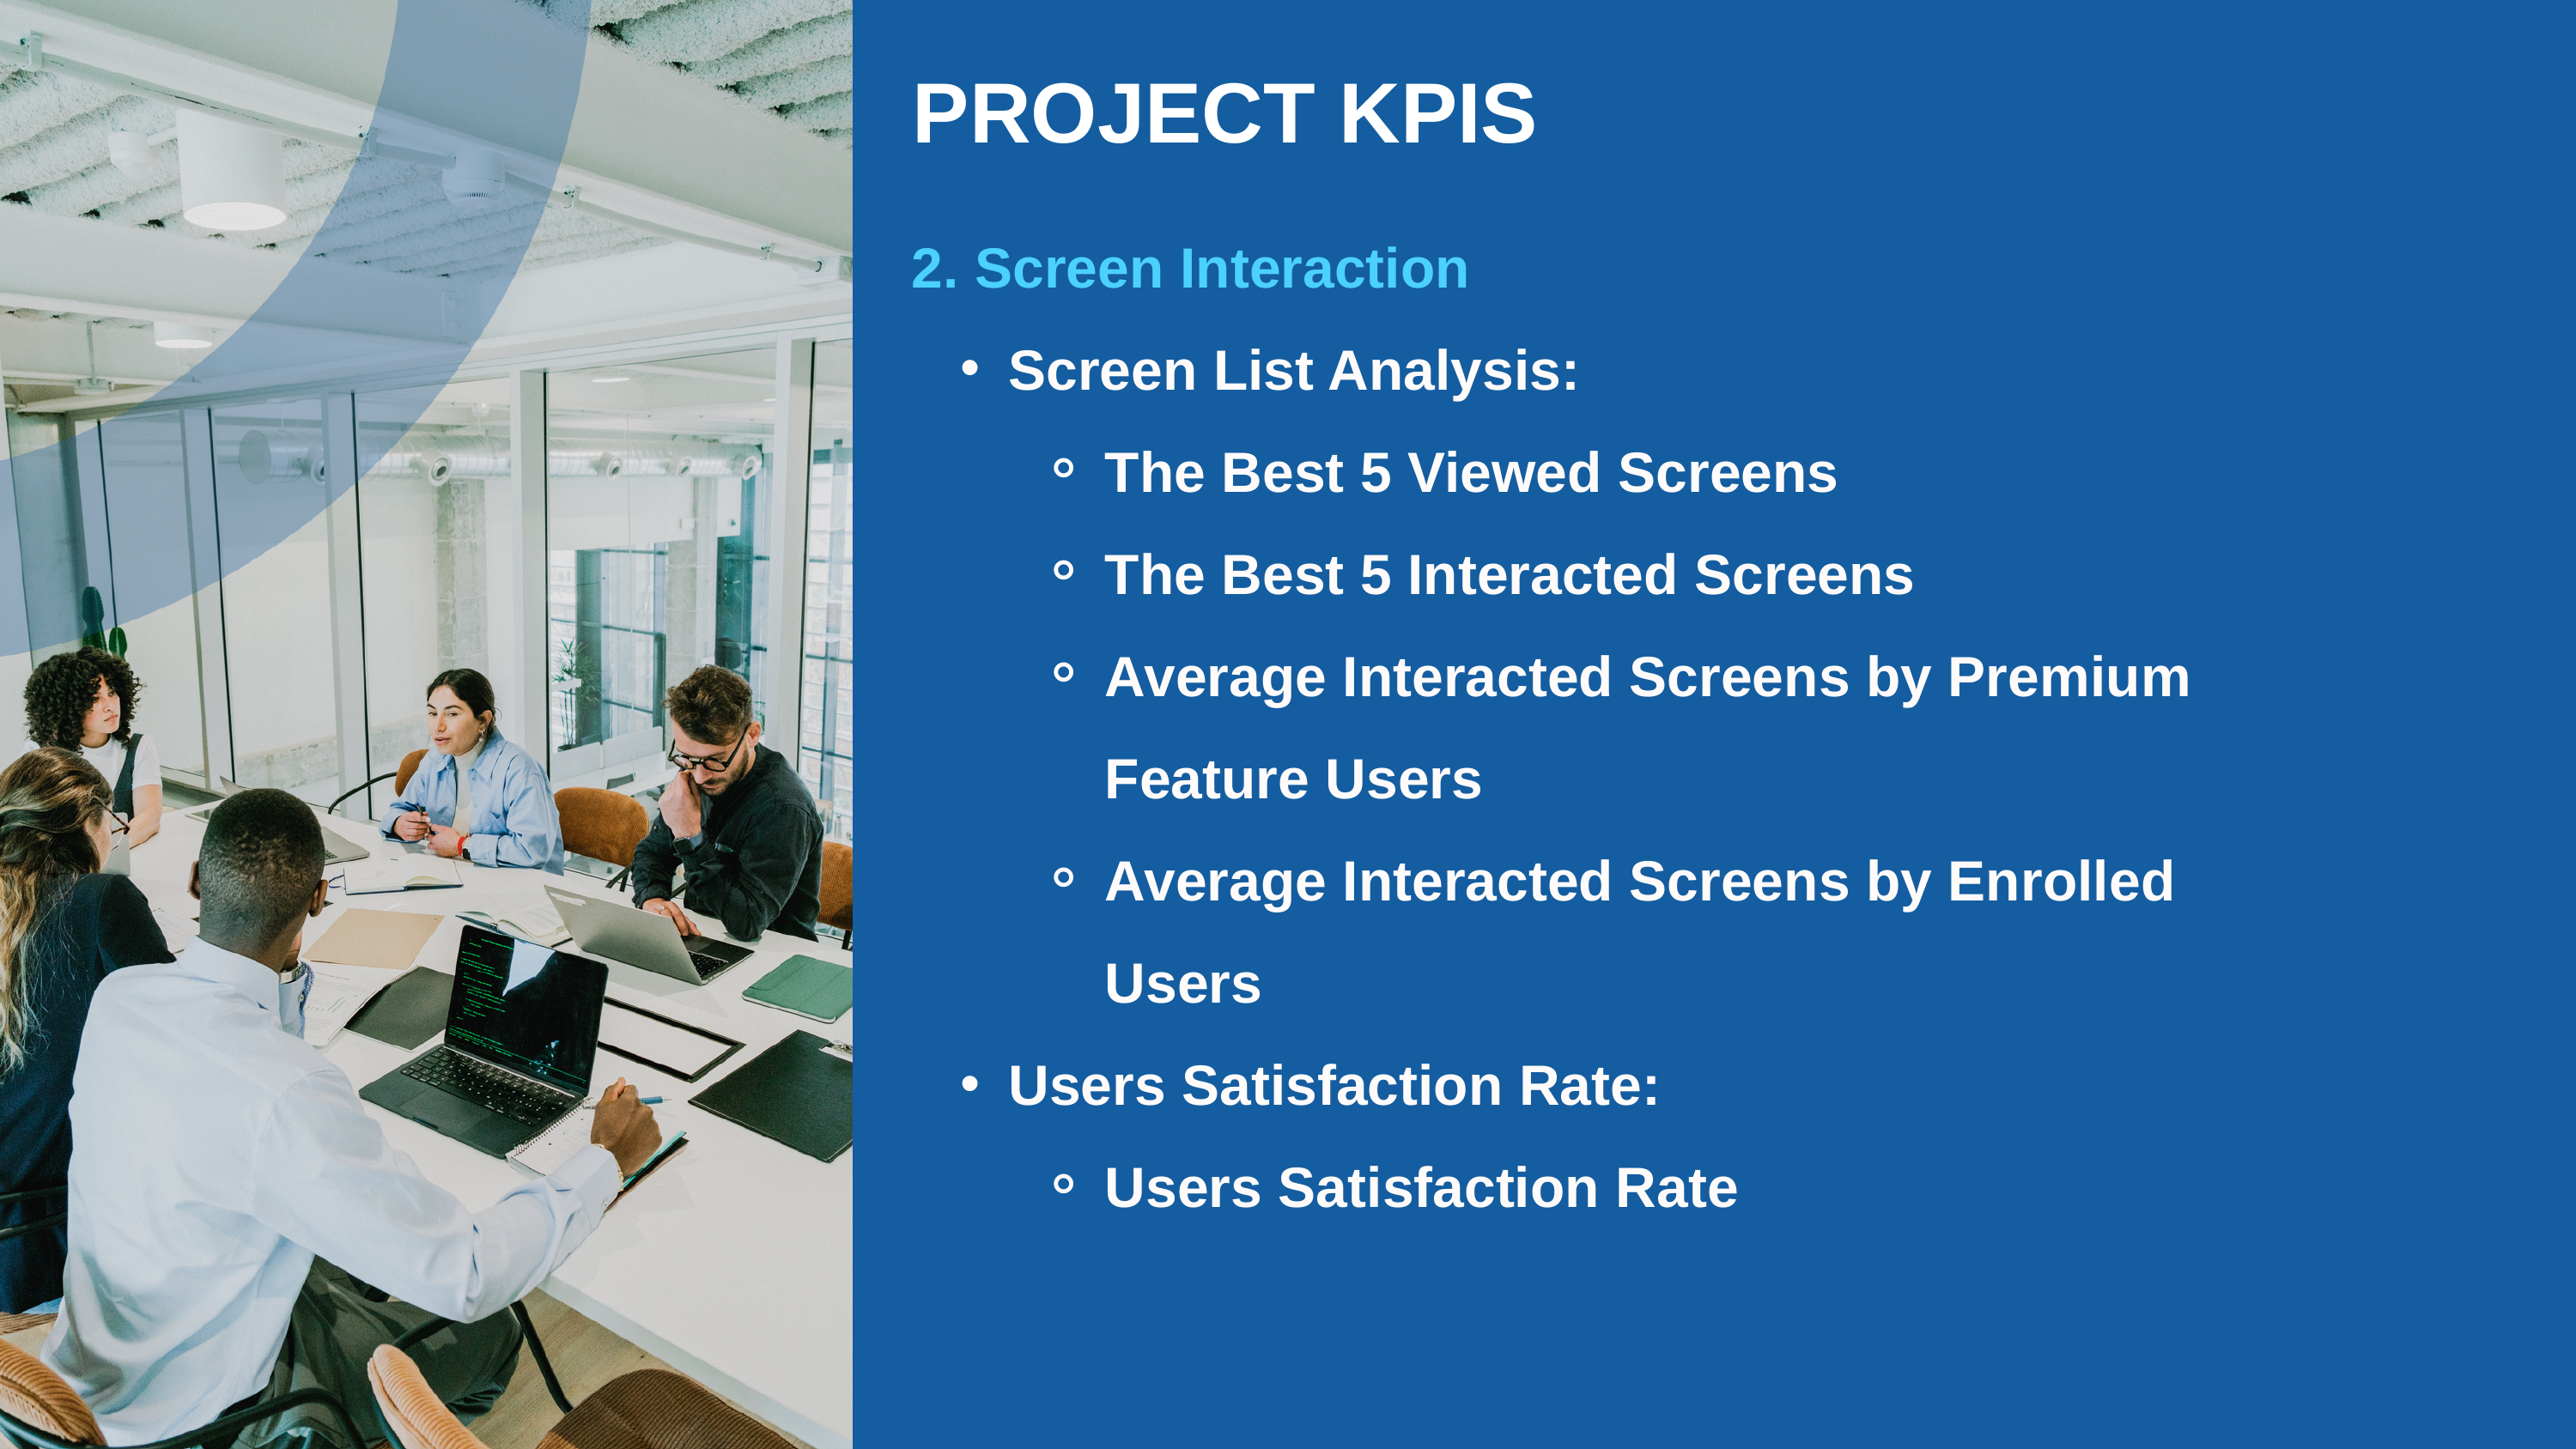

2. Screen Interaction
Screen List Analysis:
The Best 5 Viewed Screens
The Best 5 Interacted Screens
Average Interacted Screens by Premium Feature Users
Average Interacted Screens by Enrolled Users
Users Satisfaction Rate:
Users Satisfaction Rate

 PROJECT KPIS